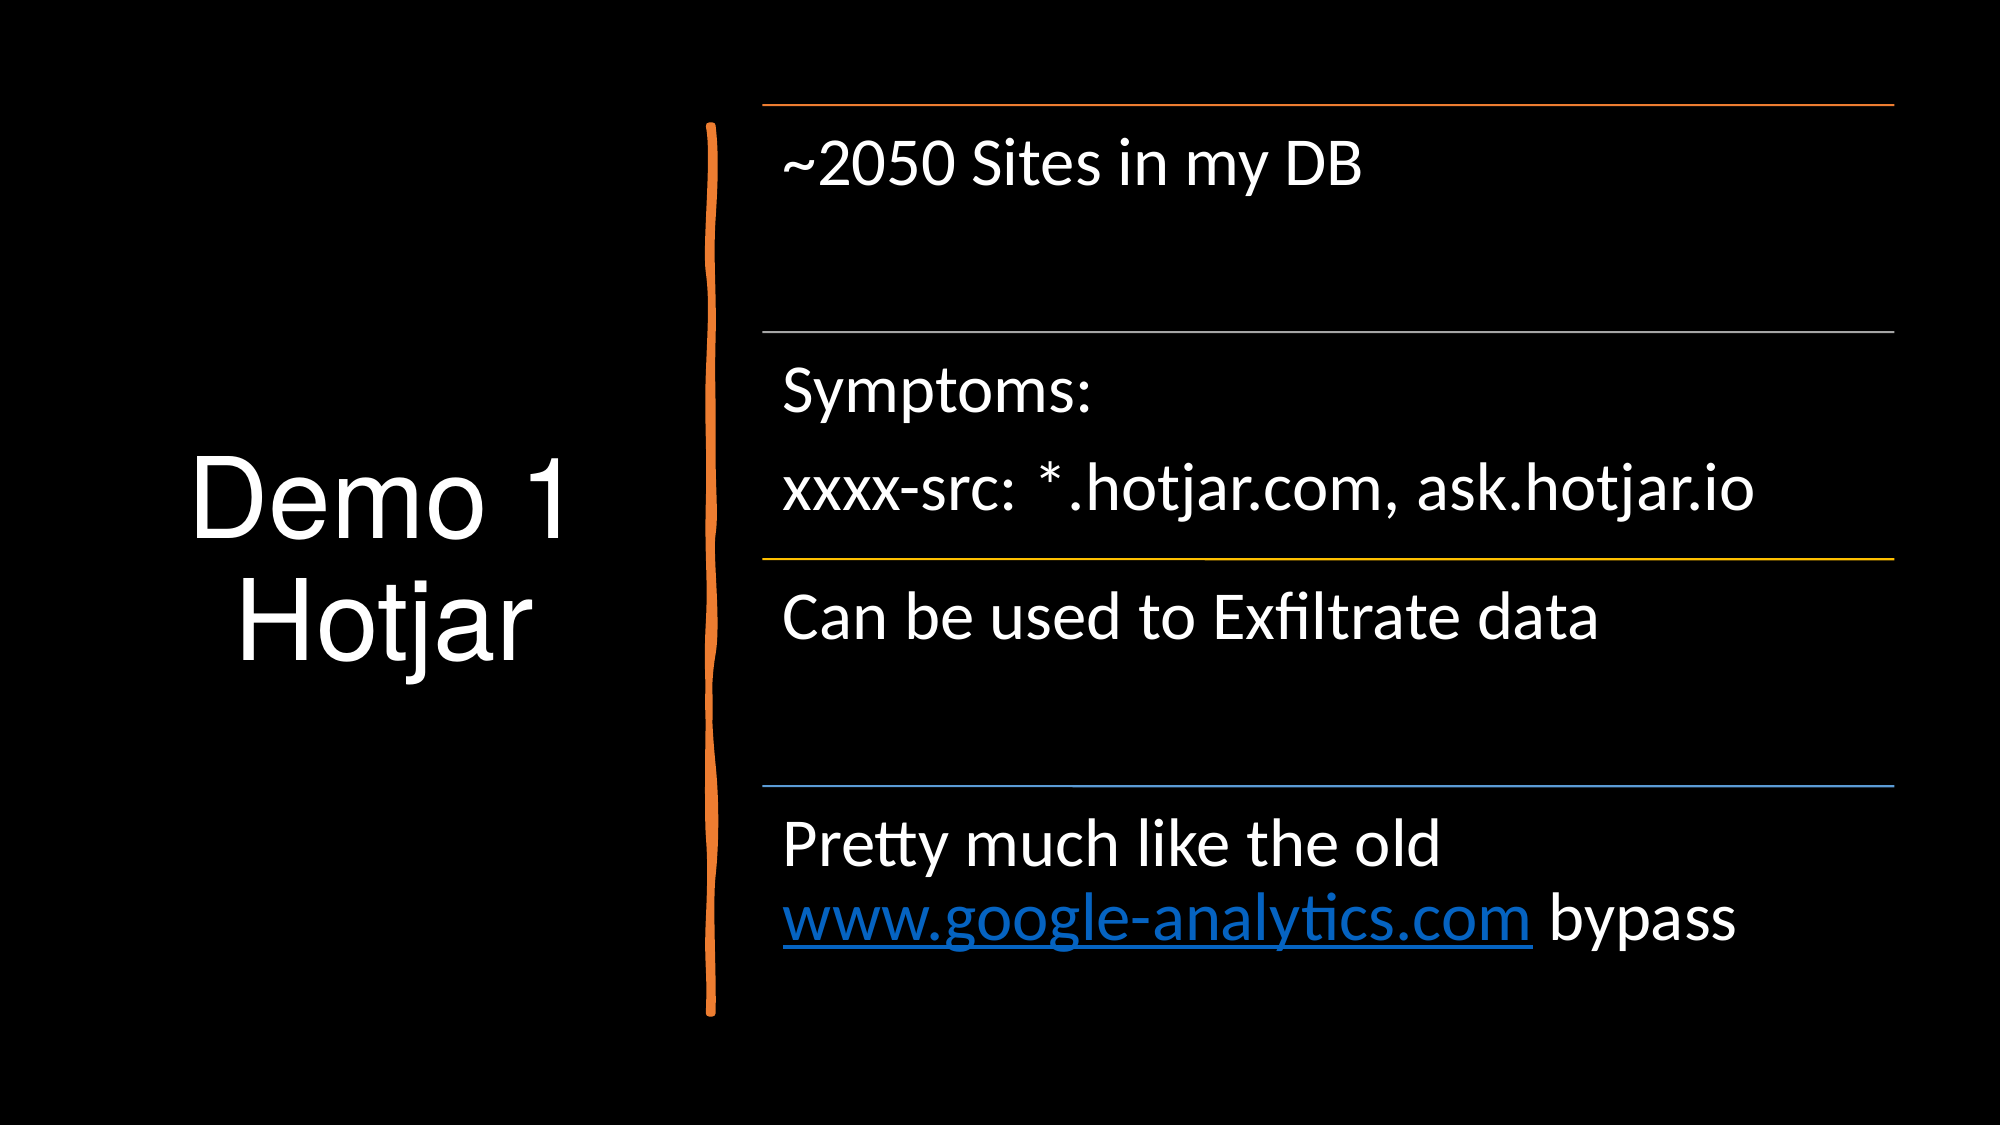

~2050 Sites in my DB
Symptoms:
xxxx-src: *.hotjar.com, ask.hotjar.io
Can be used to Exfiltrate data
Pretty much like the old www.google-analytics.com bypass
# Demo 1 Hotjar